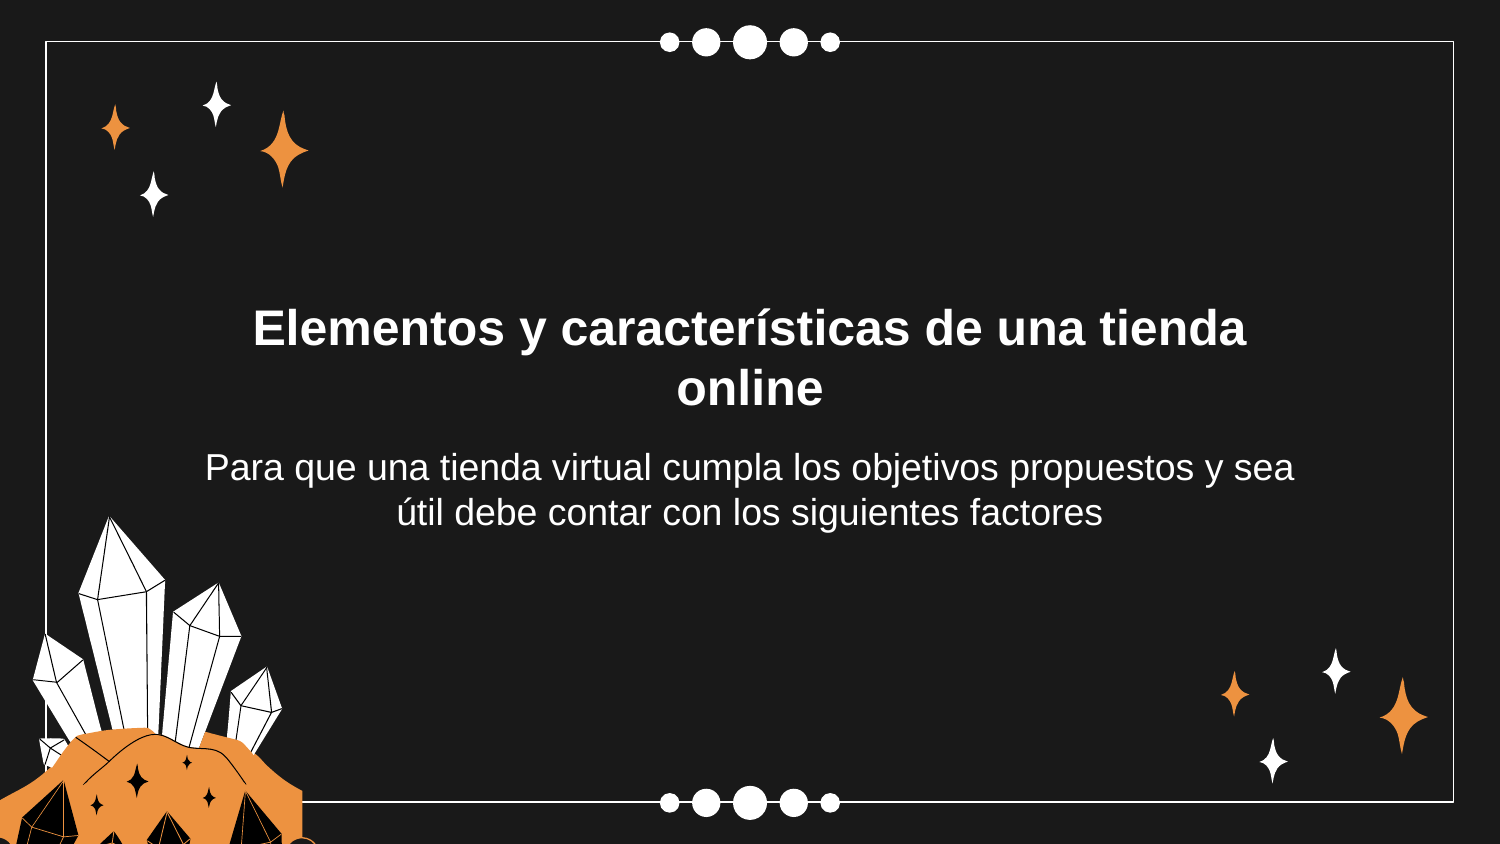

# Elementos y características de una tienda online
Para que una tienda virtual cumpla los objetivos propuestos y sea útil debe contar con los siguientes factores